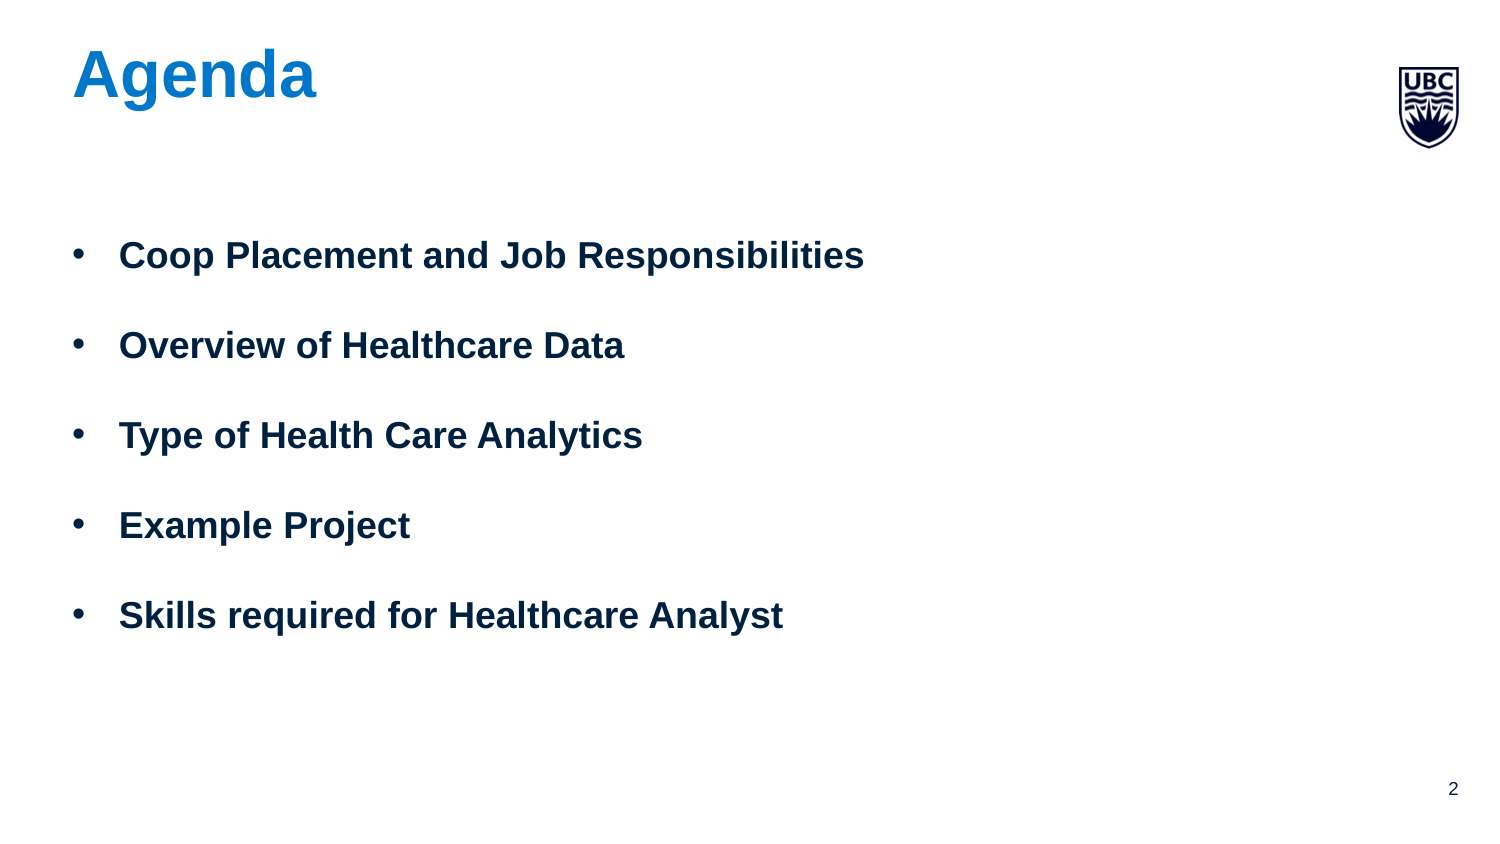

# Agenda
Coop Placement and Job Responsibilities
Overview of Healthcare Data
Type of Health Care Analytics
Example Project
Skills required for Healthcare Analyst